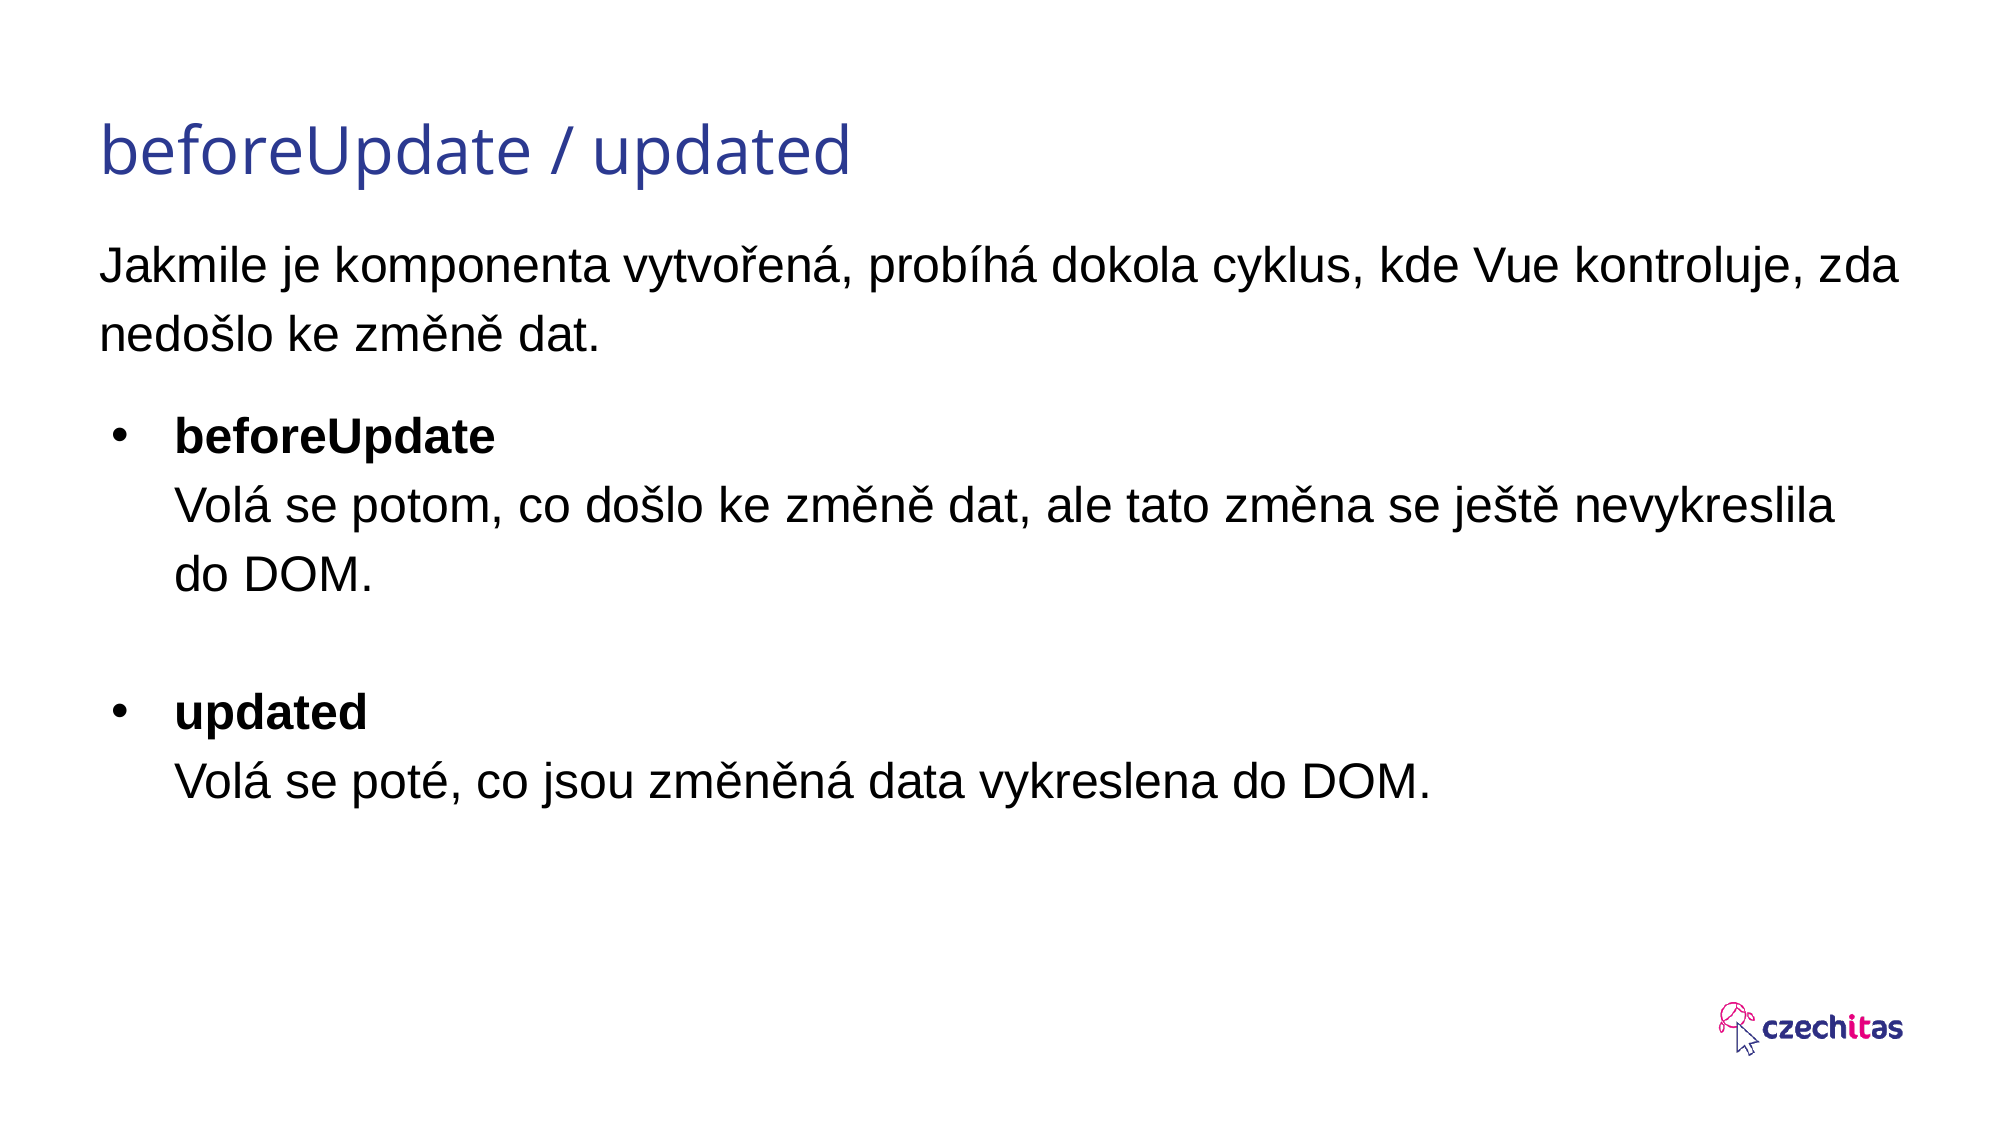

# beforeUpdate / updated
Jakmile je komponenta vytvořená, probíhá dokola cyklus, kde Vue kontroluje, zda nedošlo ke změně dat.
beforeUpdate
Volá se potom, co došlo ke změně dat, ale tato změna se ještě nevykreslila do DOM.
updated
Volá se poté, co jsou změněná data vykreslena do DOM.